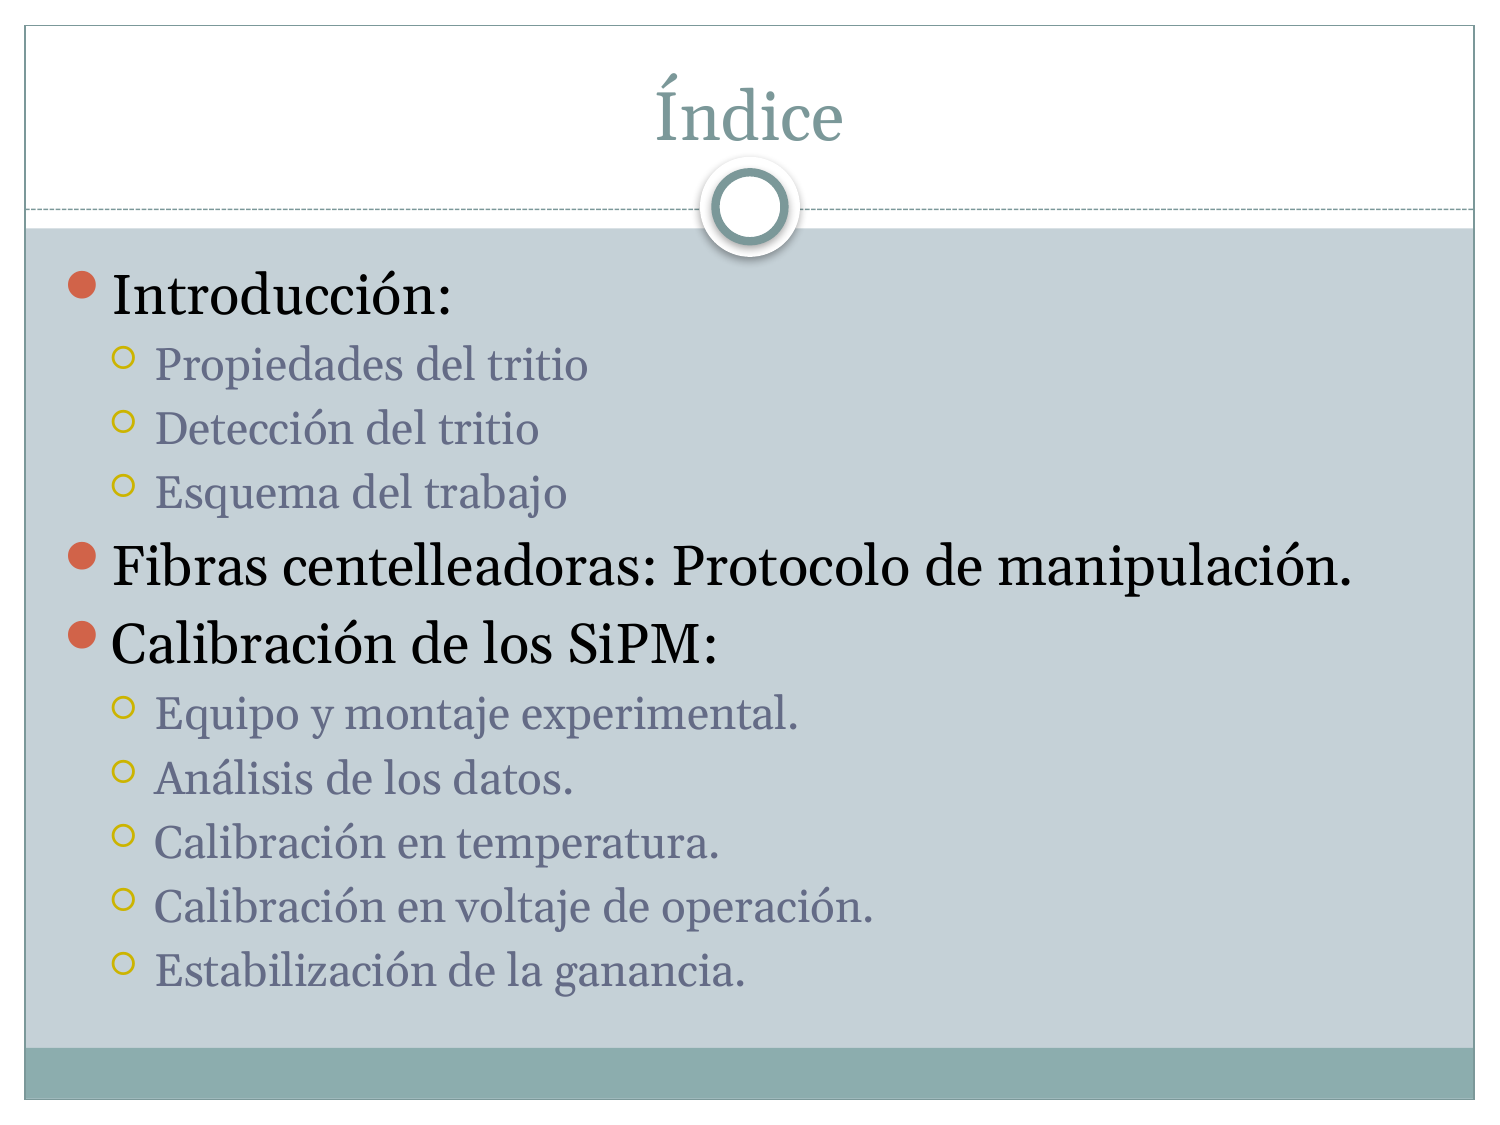

# Índice
Introducción:
Propiedades del tritio
Detección del tritio
Esquema del trabajo
Fibras centelleadoras: Protocolo de manipulación.
Calibración de los SiPM:
Equipo y montaje experimental.
Análisis de los datos.
Calibración en temperatura.
Calibración en voltaje de operación.
Estabilización de la ganancia.